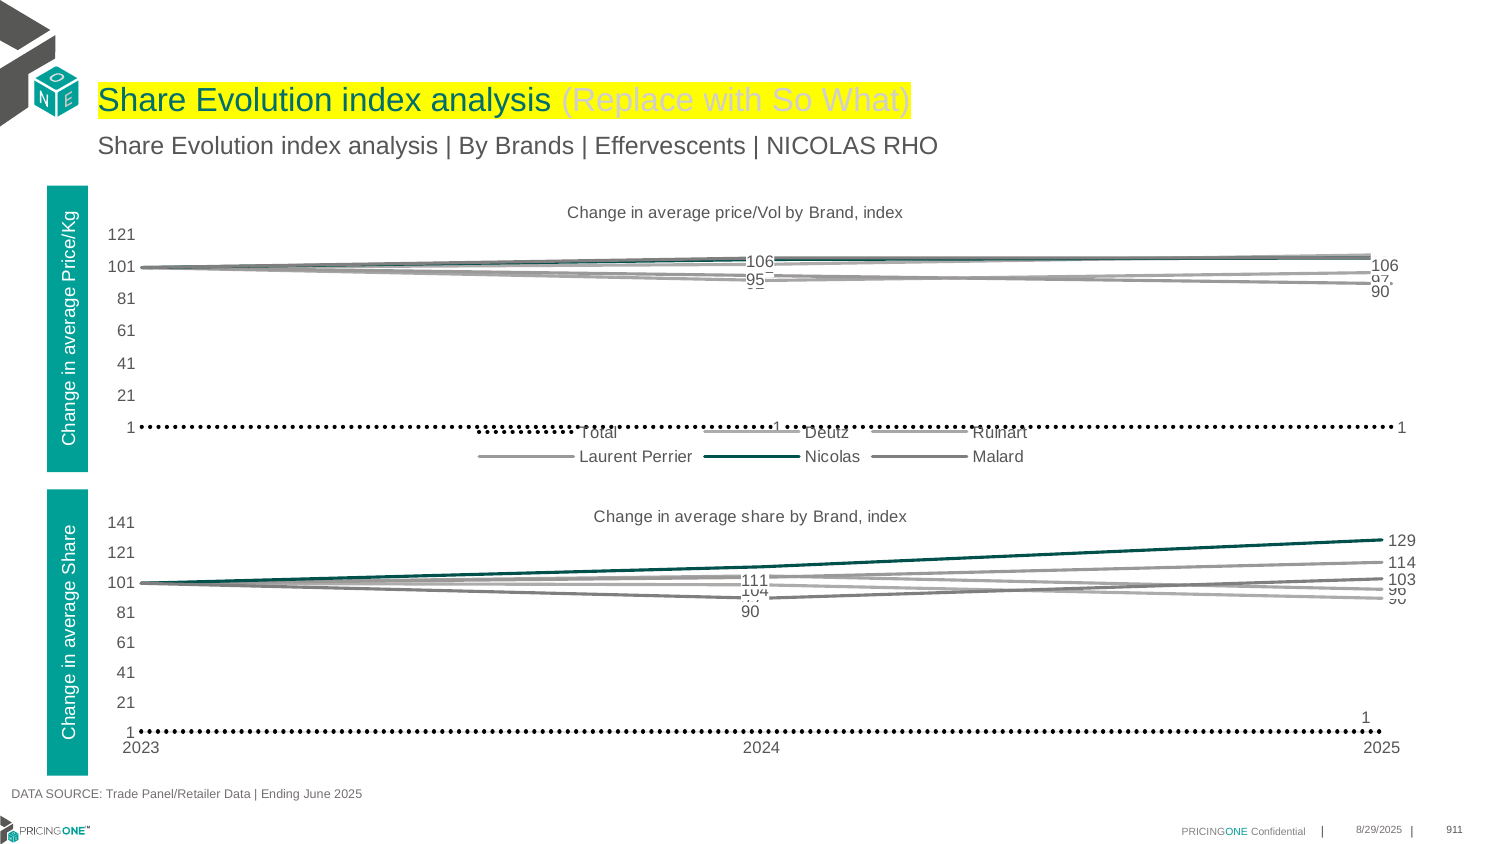

# Share Evolution index analysis (Replace with So What)
Share Evolution index analysis | By Brands | Effervescents | NICOLAS RHO

### Chart: Change in average price/Vol by Brand, index

| Category | Total | Deutz | Ruinart | Laurent Perrier | Nicolas | Malard |
|---|---|---|---|---|---|---|
| 2023 | 1.0 | 100.0 | 100.0 | 100.0 | 100.0 | 100.0 |
| 2024 | 1.00364639489549 | 102.0 | 92.0 | 95.0 | 105.0 | 106.0 |
| 2025 | 1.0391074192070031 | 108.0 | 97.0 | 90.0 | 106.0 | 106.0 |
Change in average Price/Kg

### Chart: Change in average share by Brand, index

| Category | Total | Deutz | Ruinart | Laurent Perrier | Nicolas | Malard |
|---|---|---|---|---|---|---|
| 2023 | 1.0 | 100.0 | 100.0 | 100.0 | 100.0 | 100.0 |
| 2024 | 1.0 | 99.0 | 105.0 | 104.0 | 111.0 | 90.0 |
| 2025 | 1.0 | 90.0 | 96.0 | 114.0 | 129.0 | 103.0 |
Change in average Share
DATA SOURCE: Trade Panel/Retailer Data | Ending June 2025

8/29/2025
911